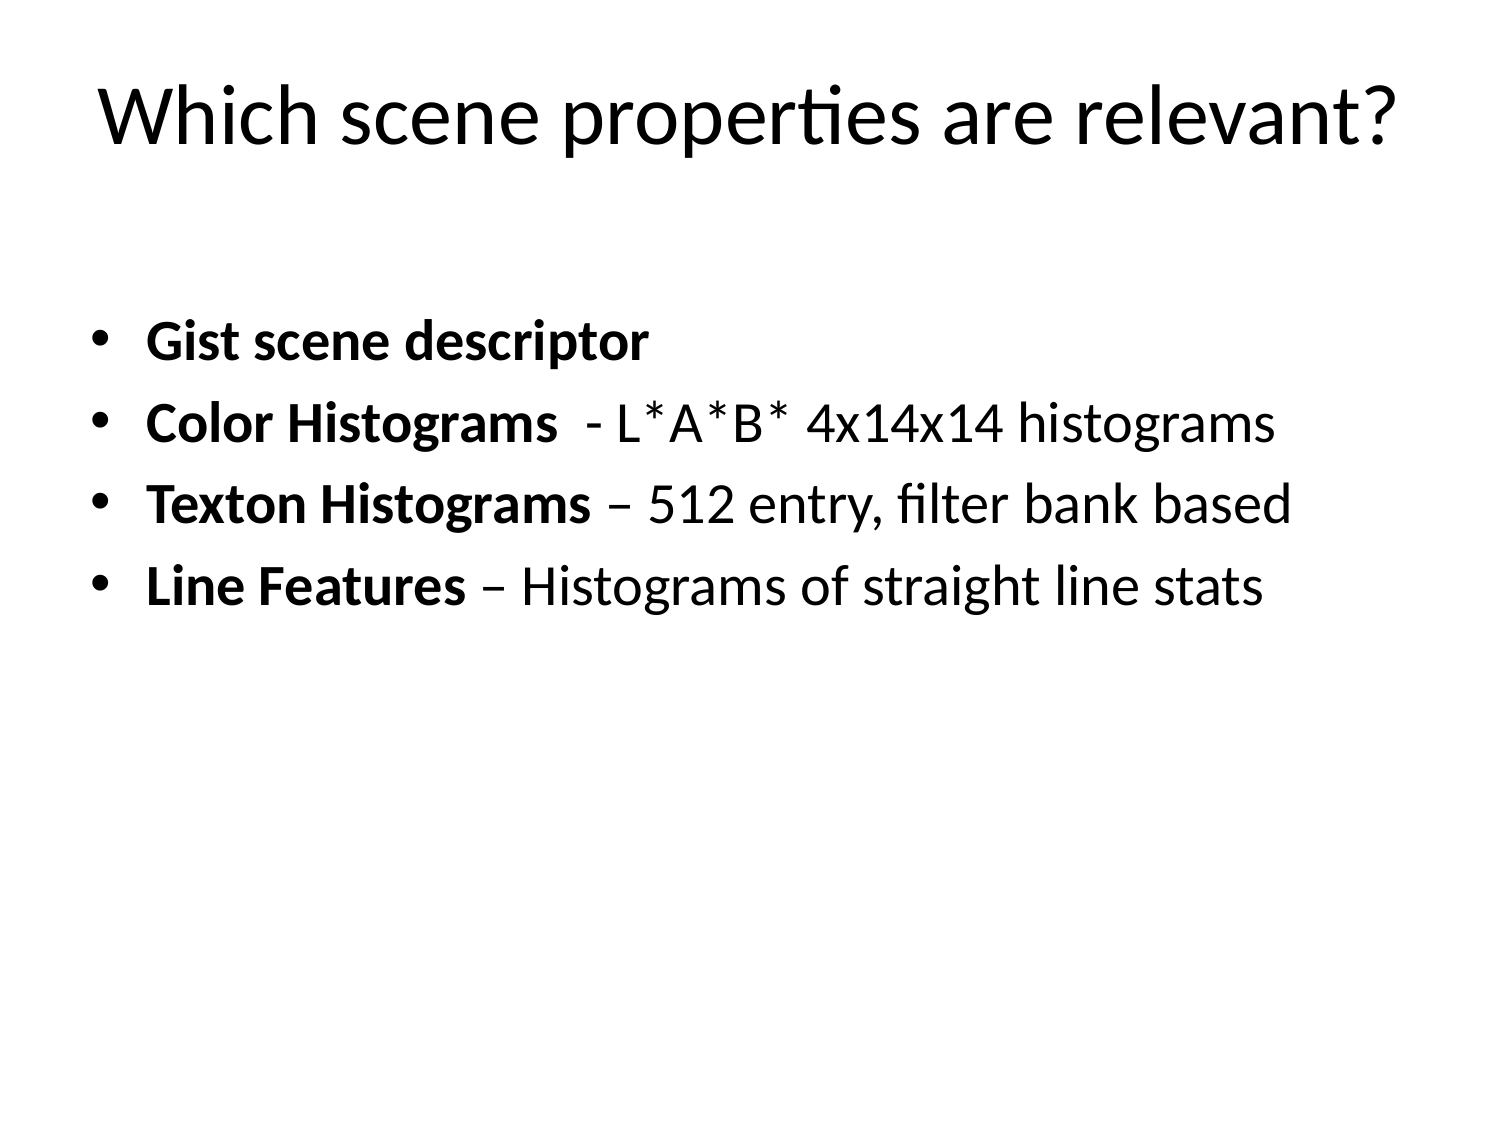

# Which scene properties are relevant?
Gist scene descriptor
Color Histograms  - L*A*B* 4x14x14 histograms
Texton Histograms – 512 entry, filter bank based
Line Features – Histograms of straight line stats